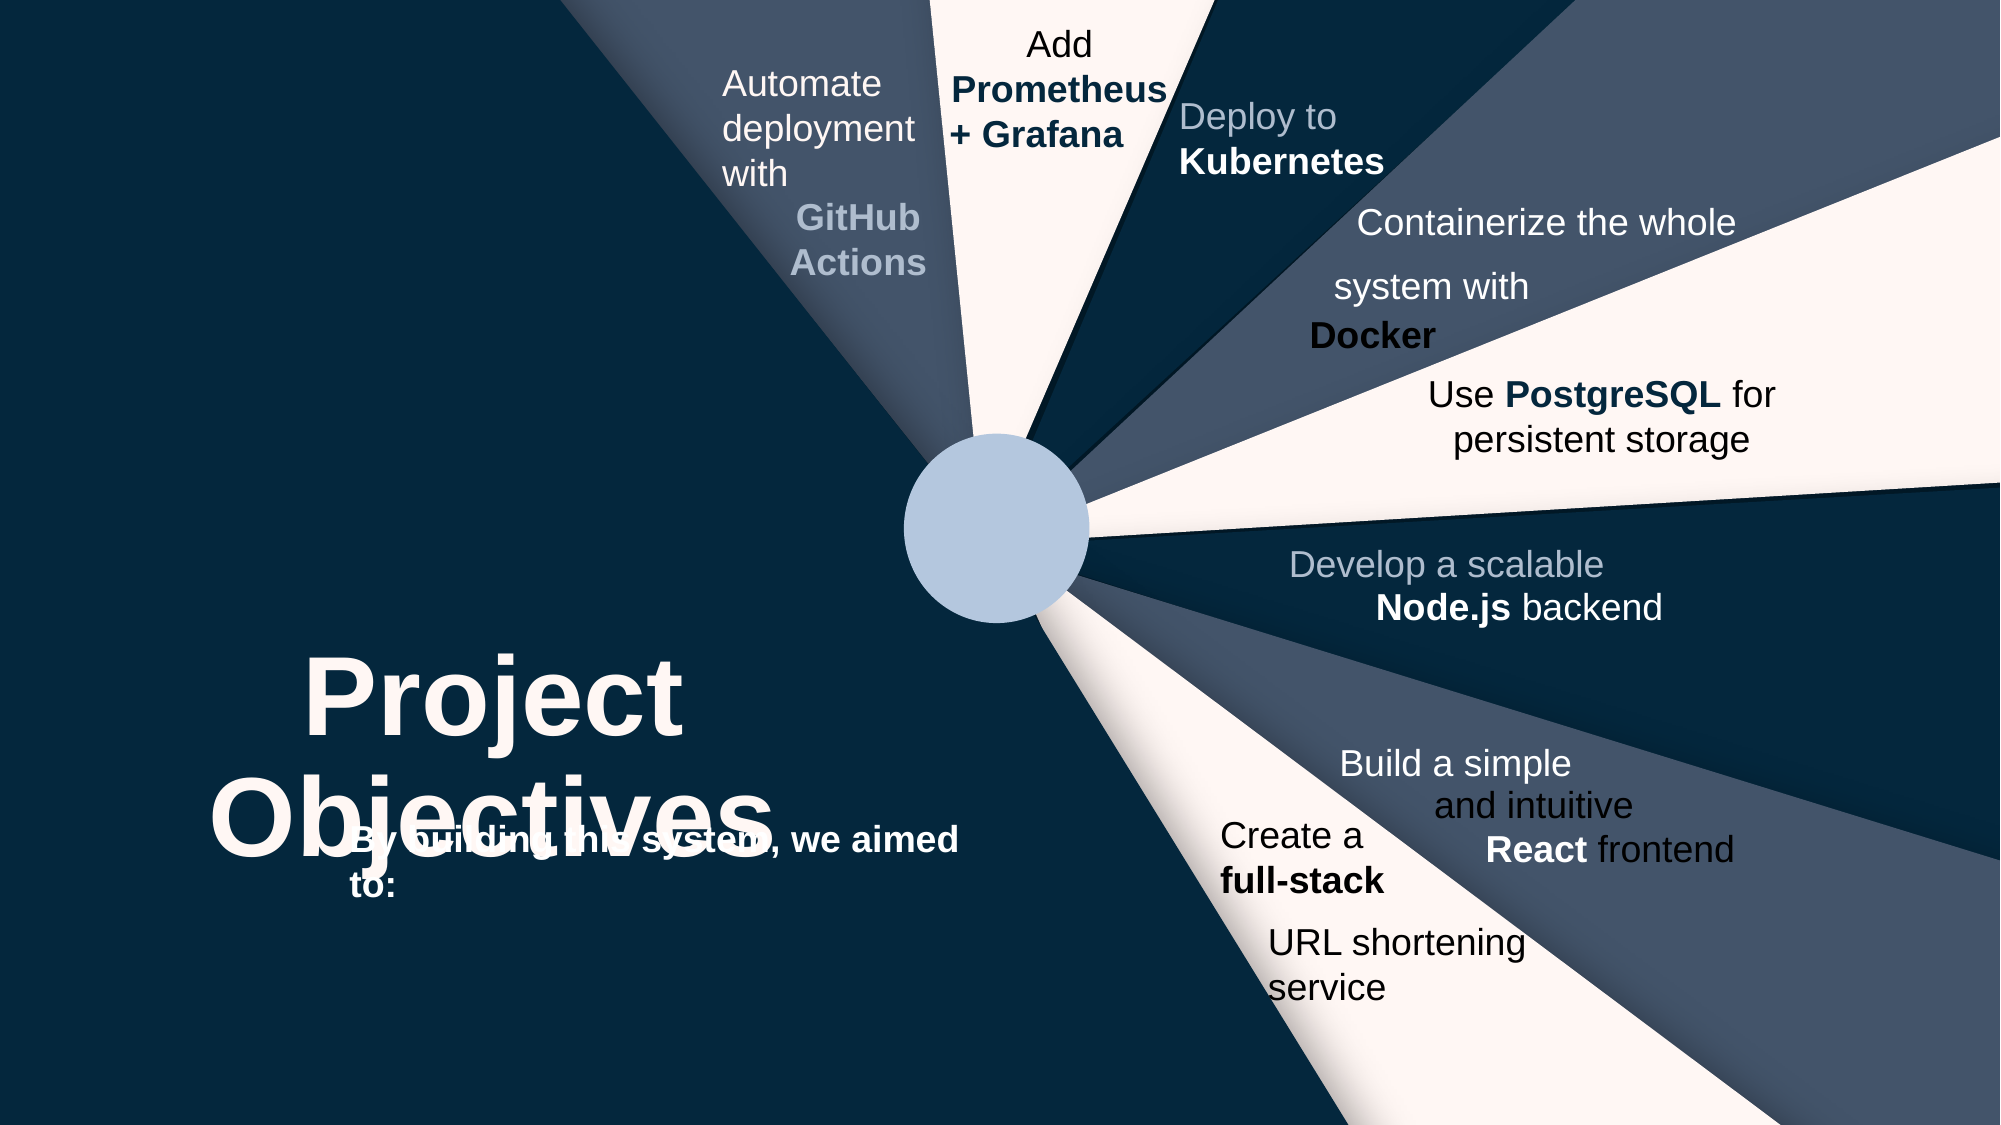

Add Prometheus
Automate deployment with
Deploy to Kubernetes
+ Grafana
GitHub Actions
Containerize the whole
system with
Docker
Use PostgreSQL for persistent storage

Develop a scalable
Node.js backend

Project Objectives

Build a simple
and intuitive
Create a full-stack
By building this system, we aimed to:

React frontend
URL shortening service